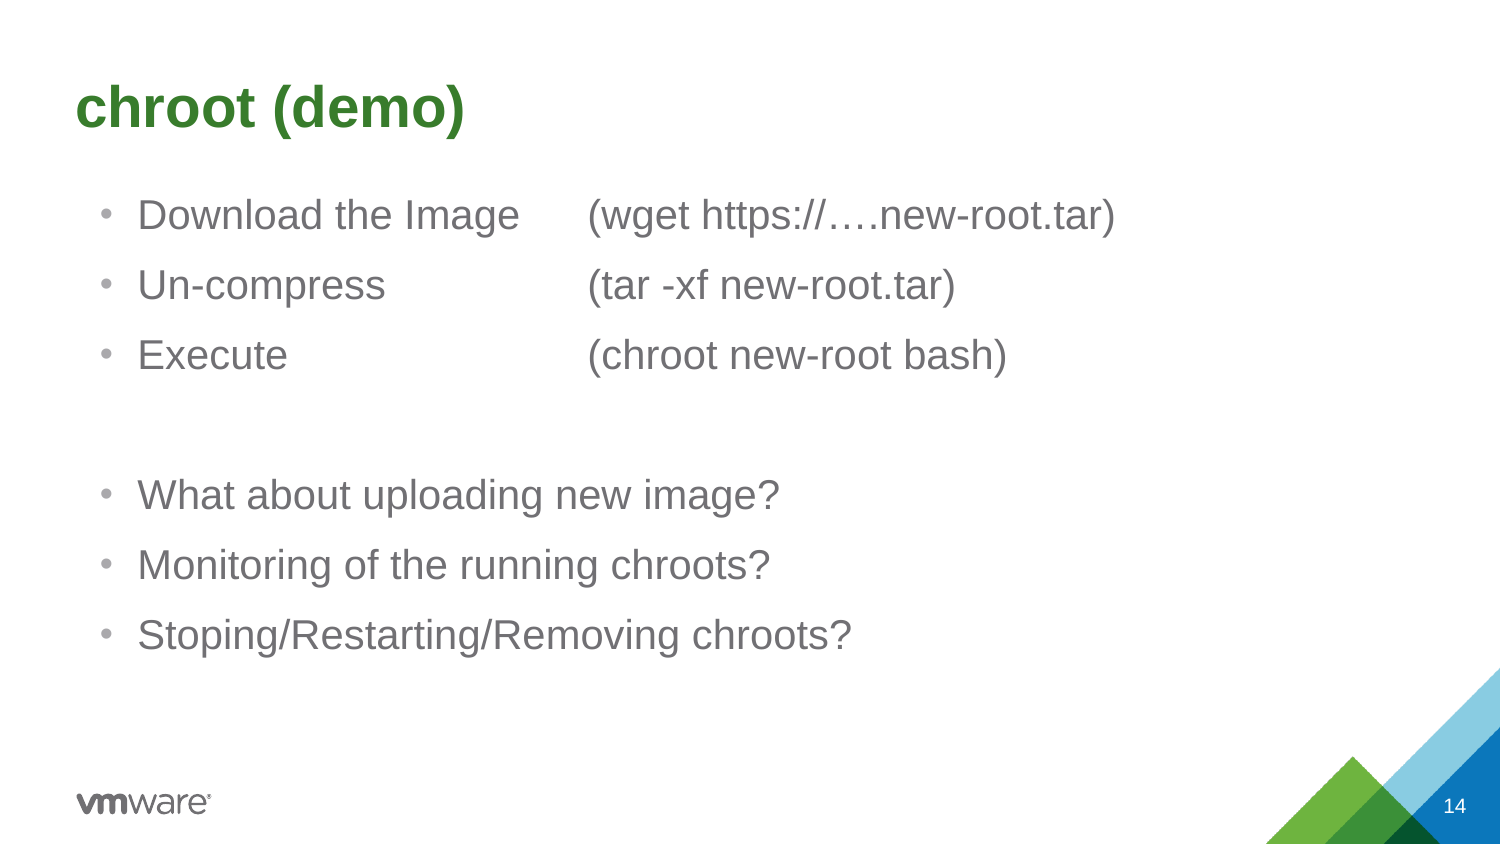

# chroot (demo)
Download the Image	(wget https://….new-root.tar)
Un-compress		(tar -xf new-root.tar)
Execute		(chroot new-root bash)

What about uploading new image?
Monitoring of the running chroots?
Stoping/Restarting/Removing chroots?